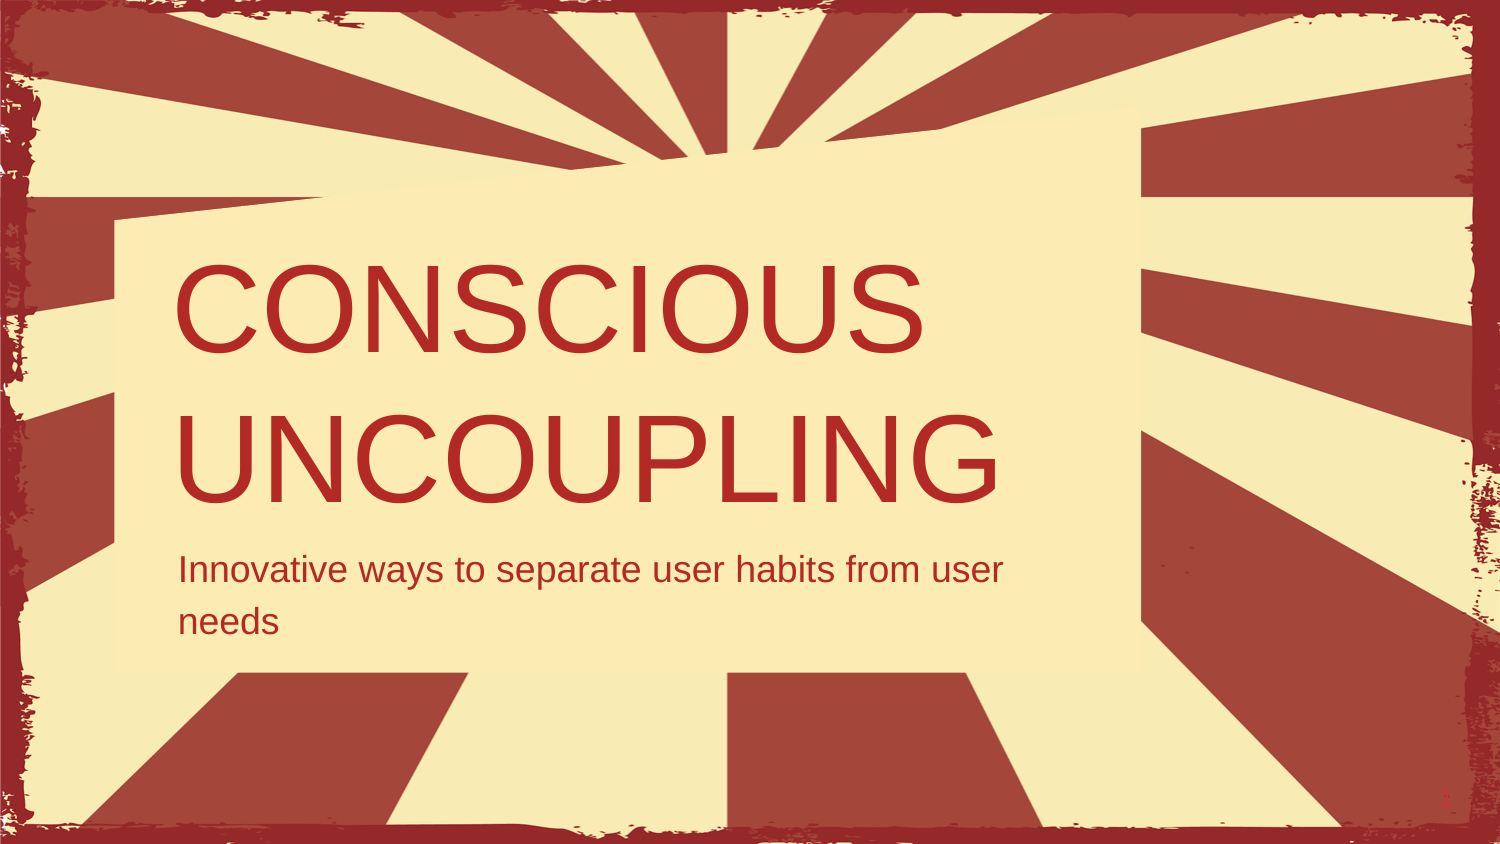

CONSCIOUS UNCOUPLING
Innovative ways to separate user habits from user needs
1